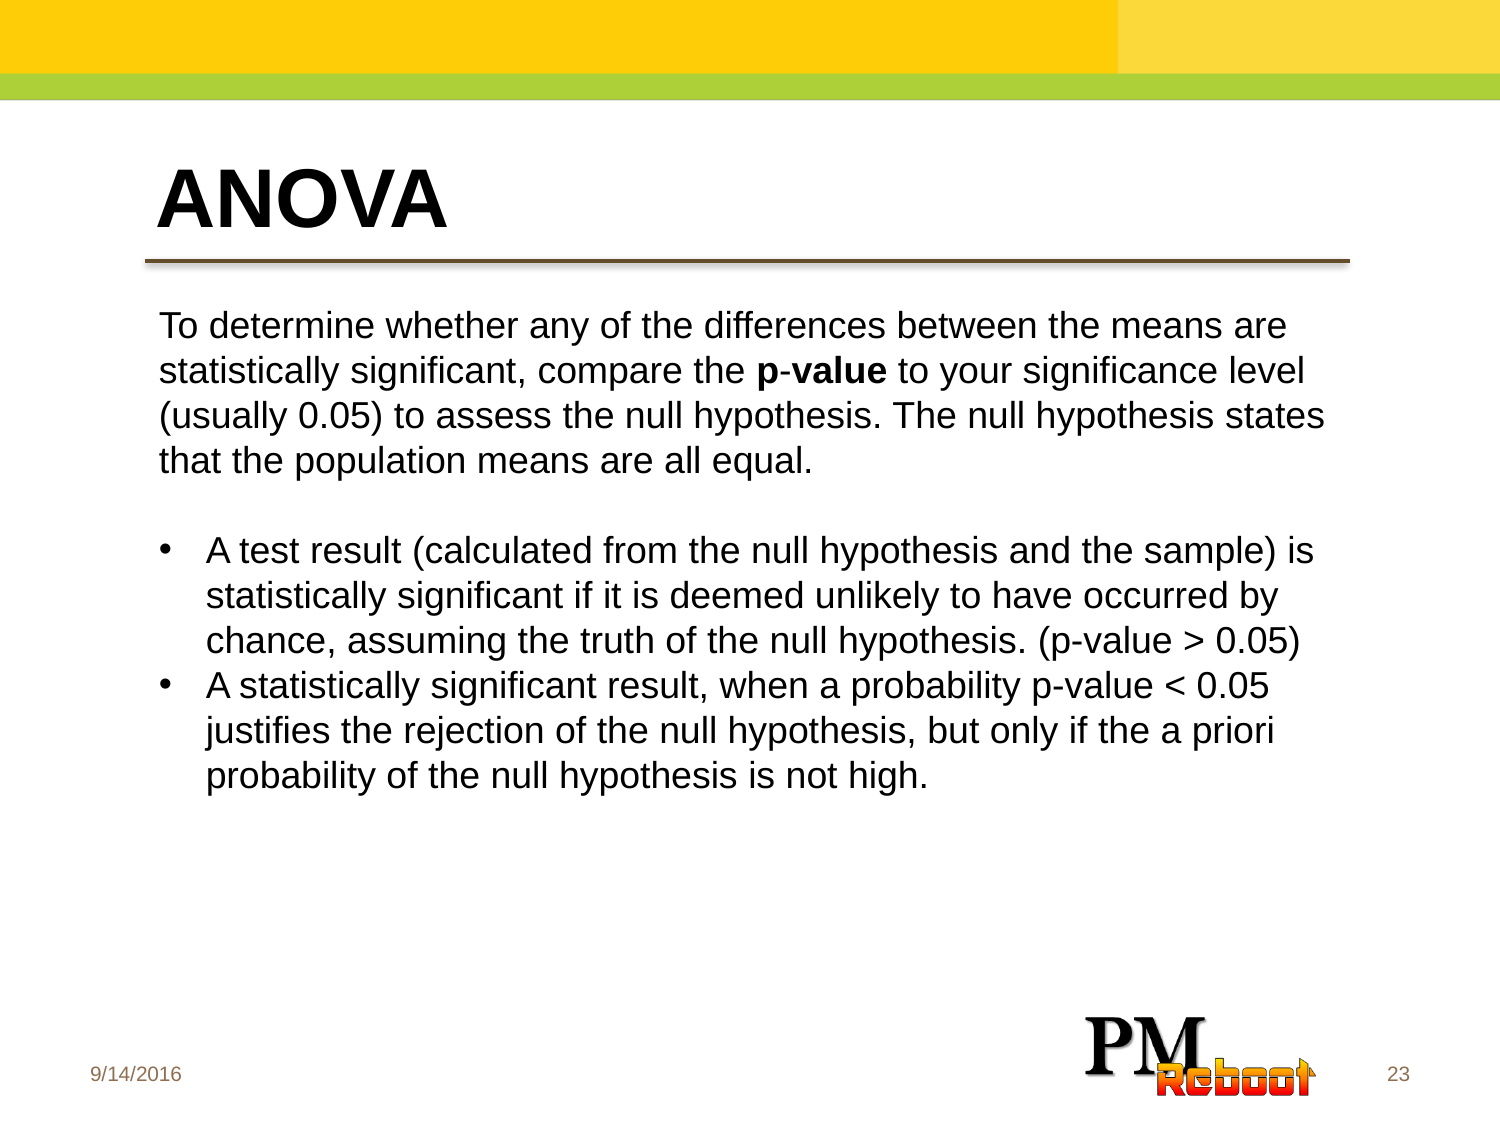

ANOVA
To determine whether any of the differences between the means are statistically significant, compare the p-value to your significance level (usually 0.05) to assess the null hypothesis. The null hypothesis states that the population means are all equal.

A test result (calculated from the null hypothesis and the sample) is statistically significant if it is deemed unlikely to have occurred by chance, assuming the truth of the null hypothesis. (p-value > 0.05)
A statistically significant result, when a probability p-value < 0.05 justifies the rejection of the null hypothesis, but only if the a priori probability of the null hypothesis is not high.

9/14/2016
23